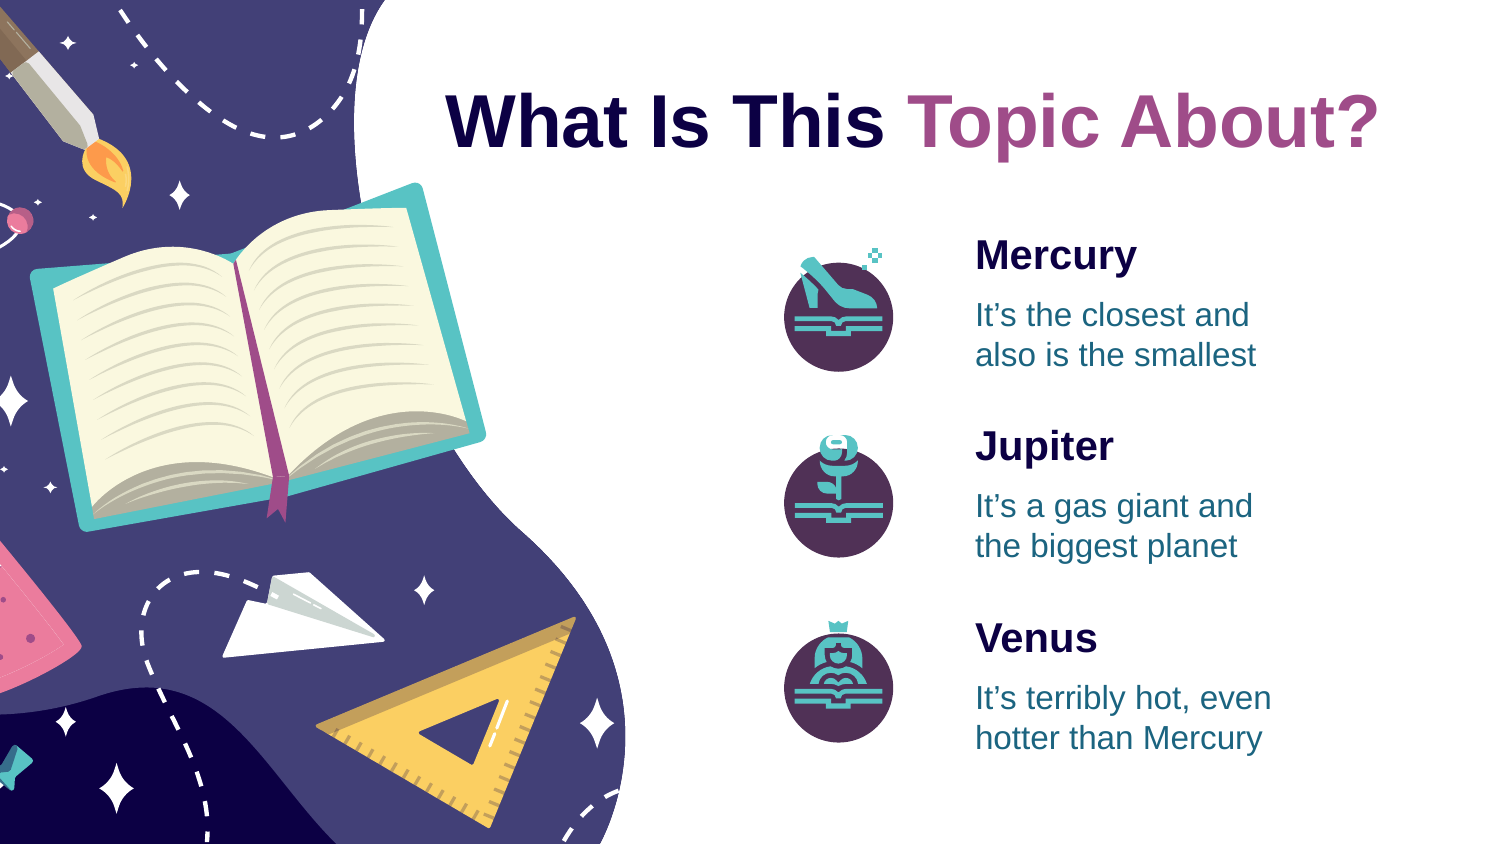

# What Is This Topic About?

Mercury

It’s the closest and also is the smallest

Jupiter

It’s a gas giant and the biggest planet

Venus

It’s terribly hot, even hotter than Mercury